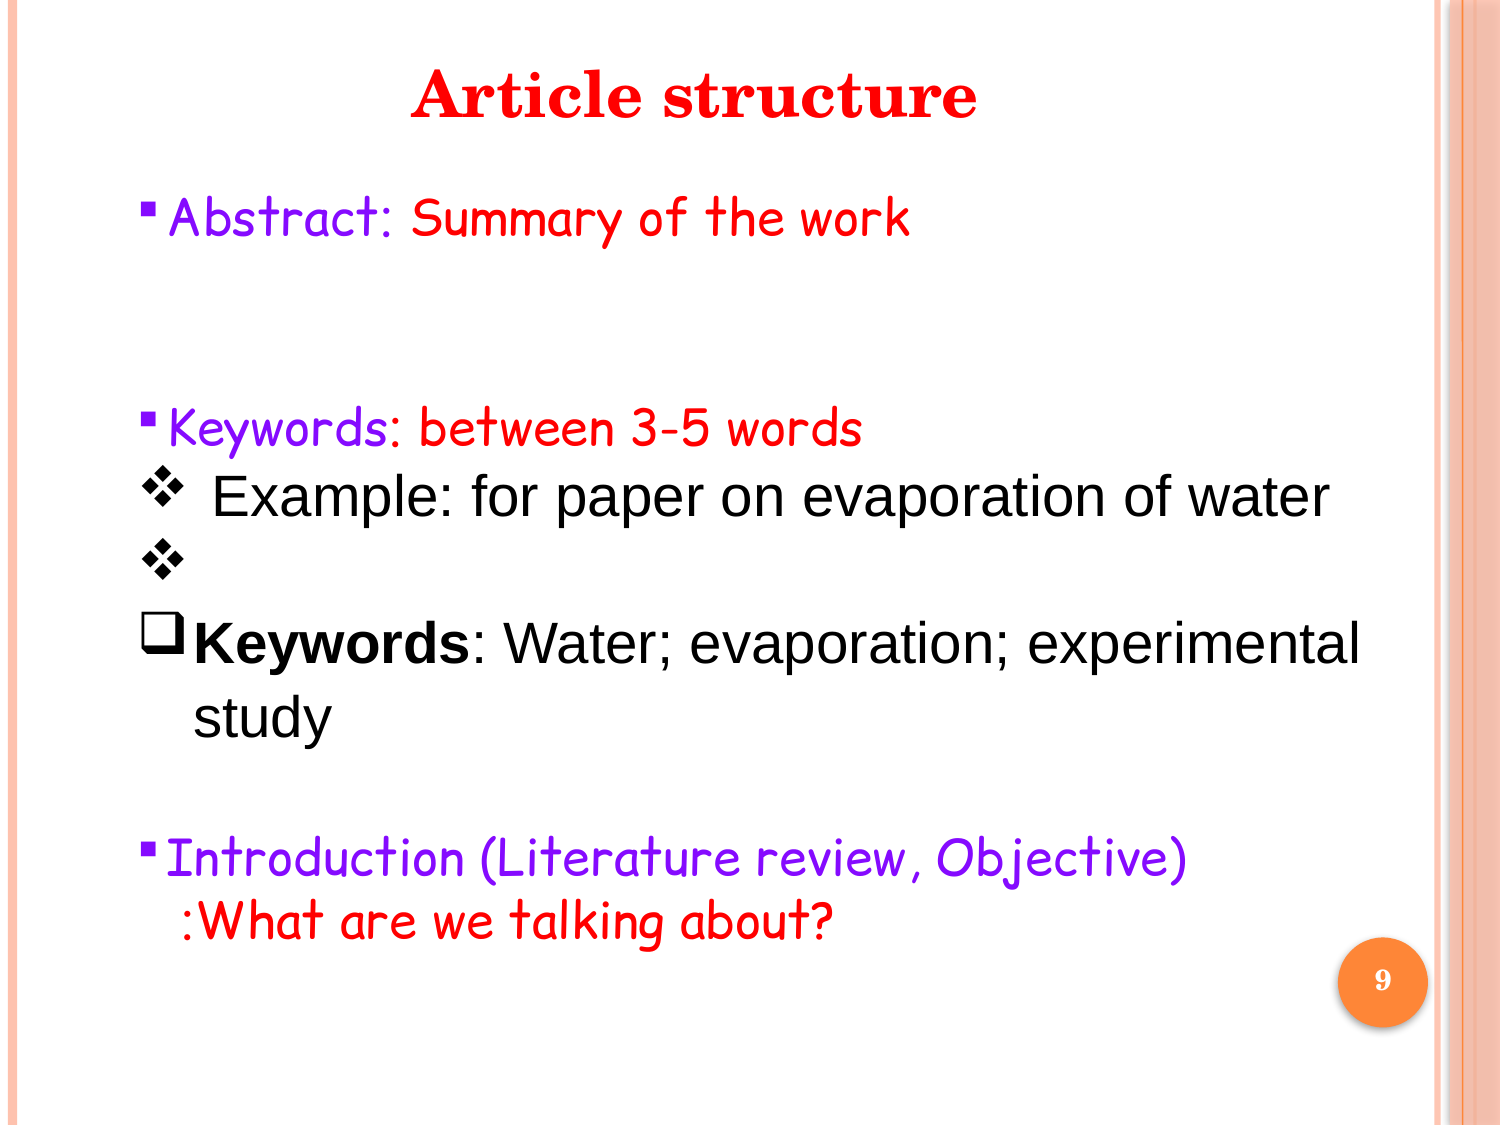

# Article structure
Abstract: Summary of the work

Keywords: between 3-5 words
Example: for paper on evaporation of water

Keywords: Water; evaporation; experimental study

Introduction (Literature review, Objective)
  :What are we talking about?

9